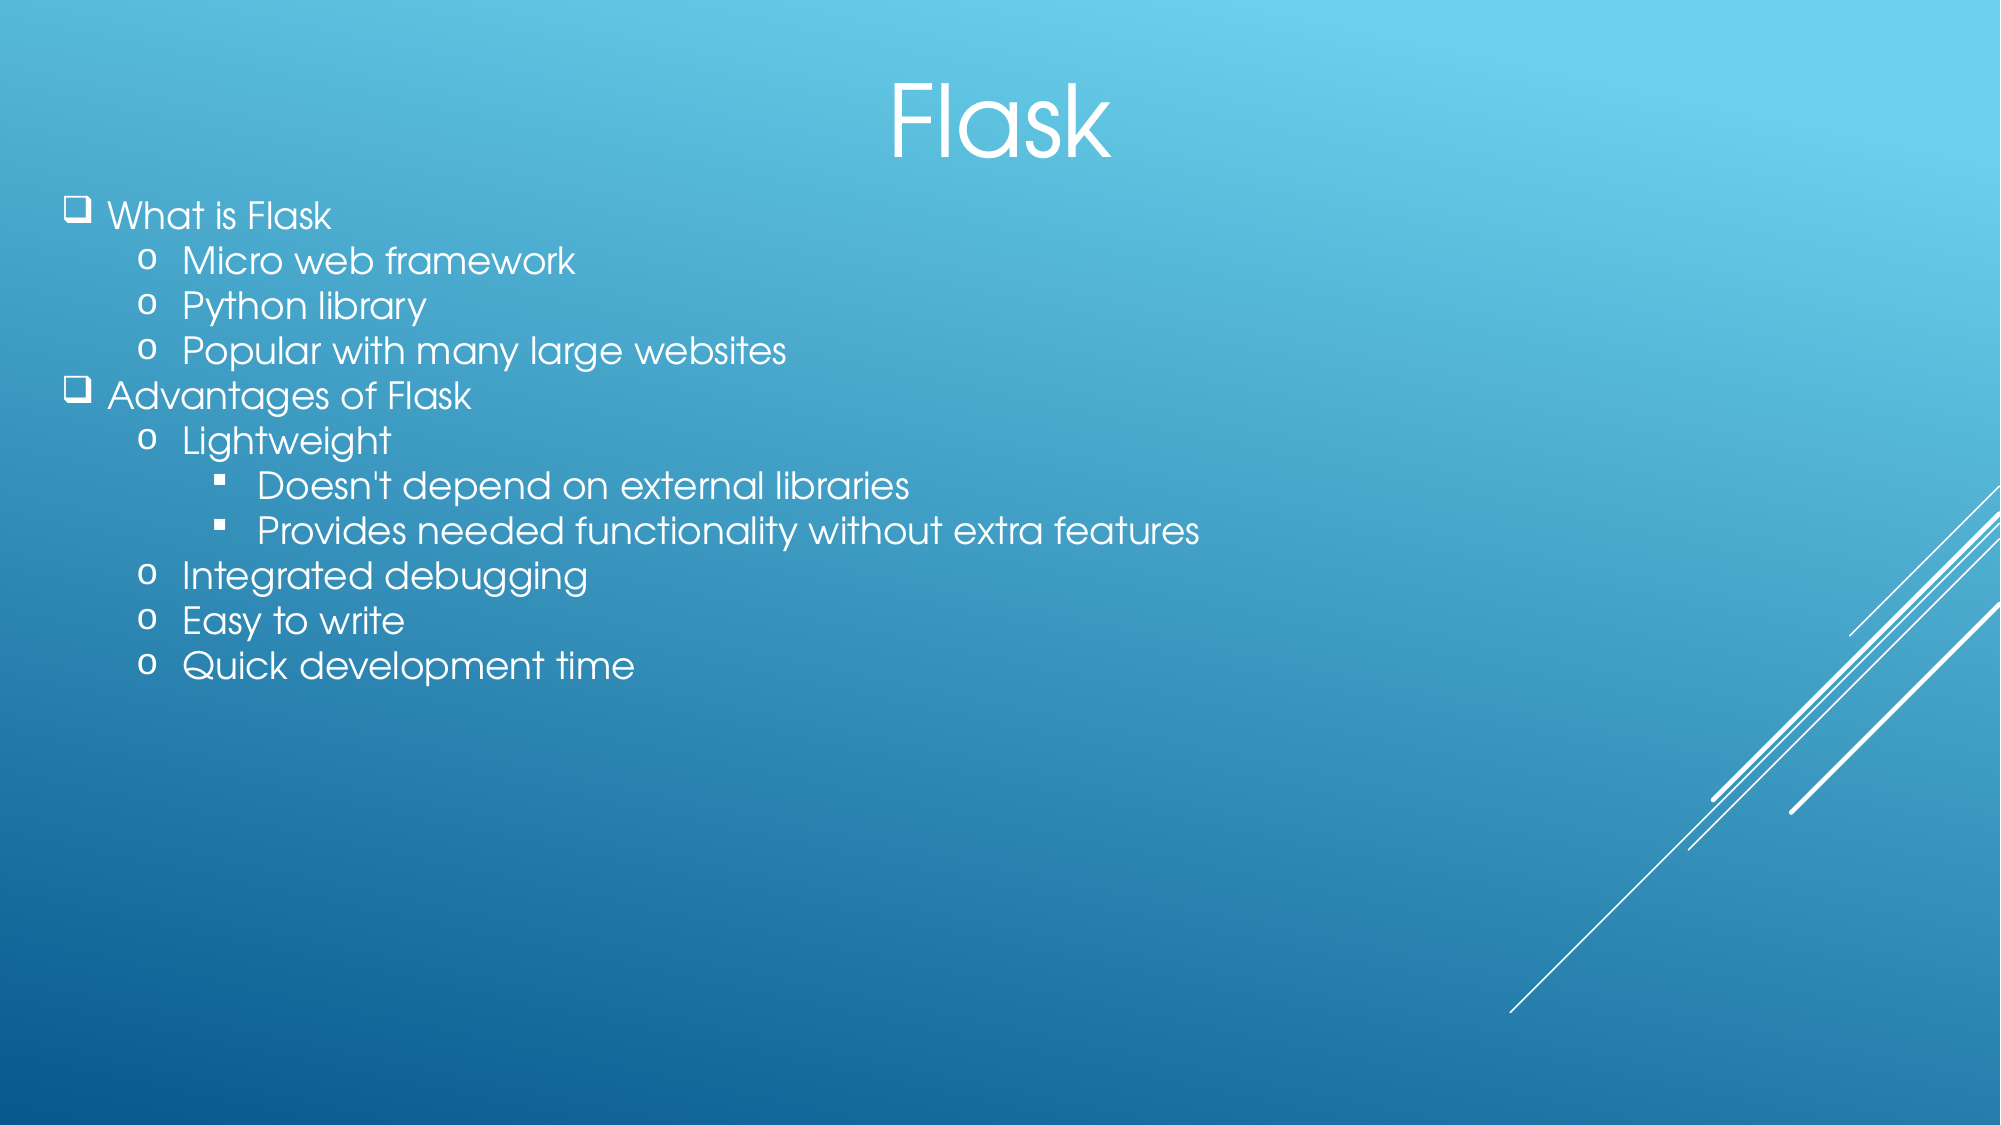

Flask
What is Flask
Micro web framework
Python library
Popular with many large websites
Advantages of Flask
Lightweight
Doesn't depend on external libraries
Provides needed functionality without extra features
Integrated debugging
Easy to write
Quick development time